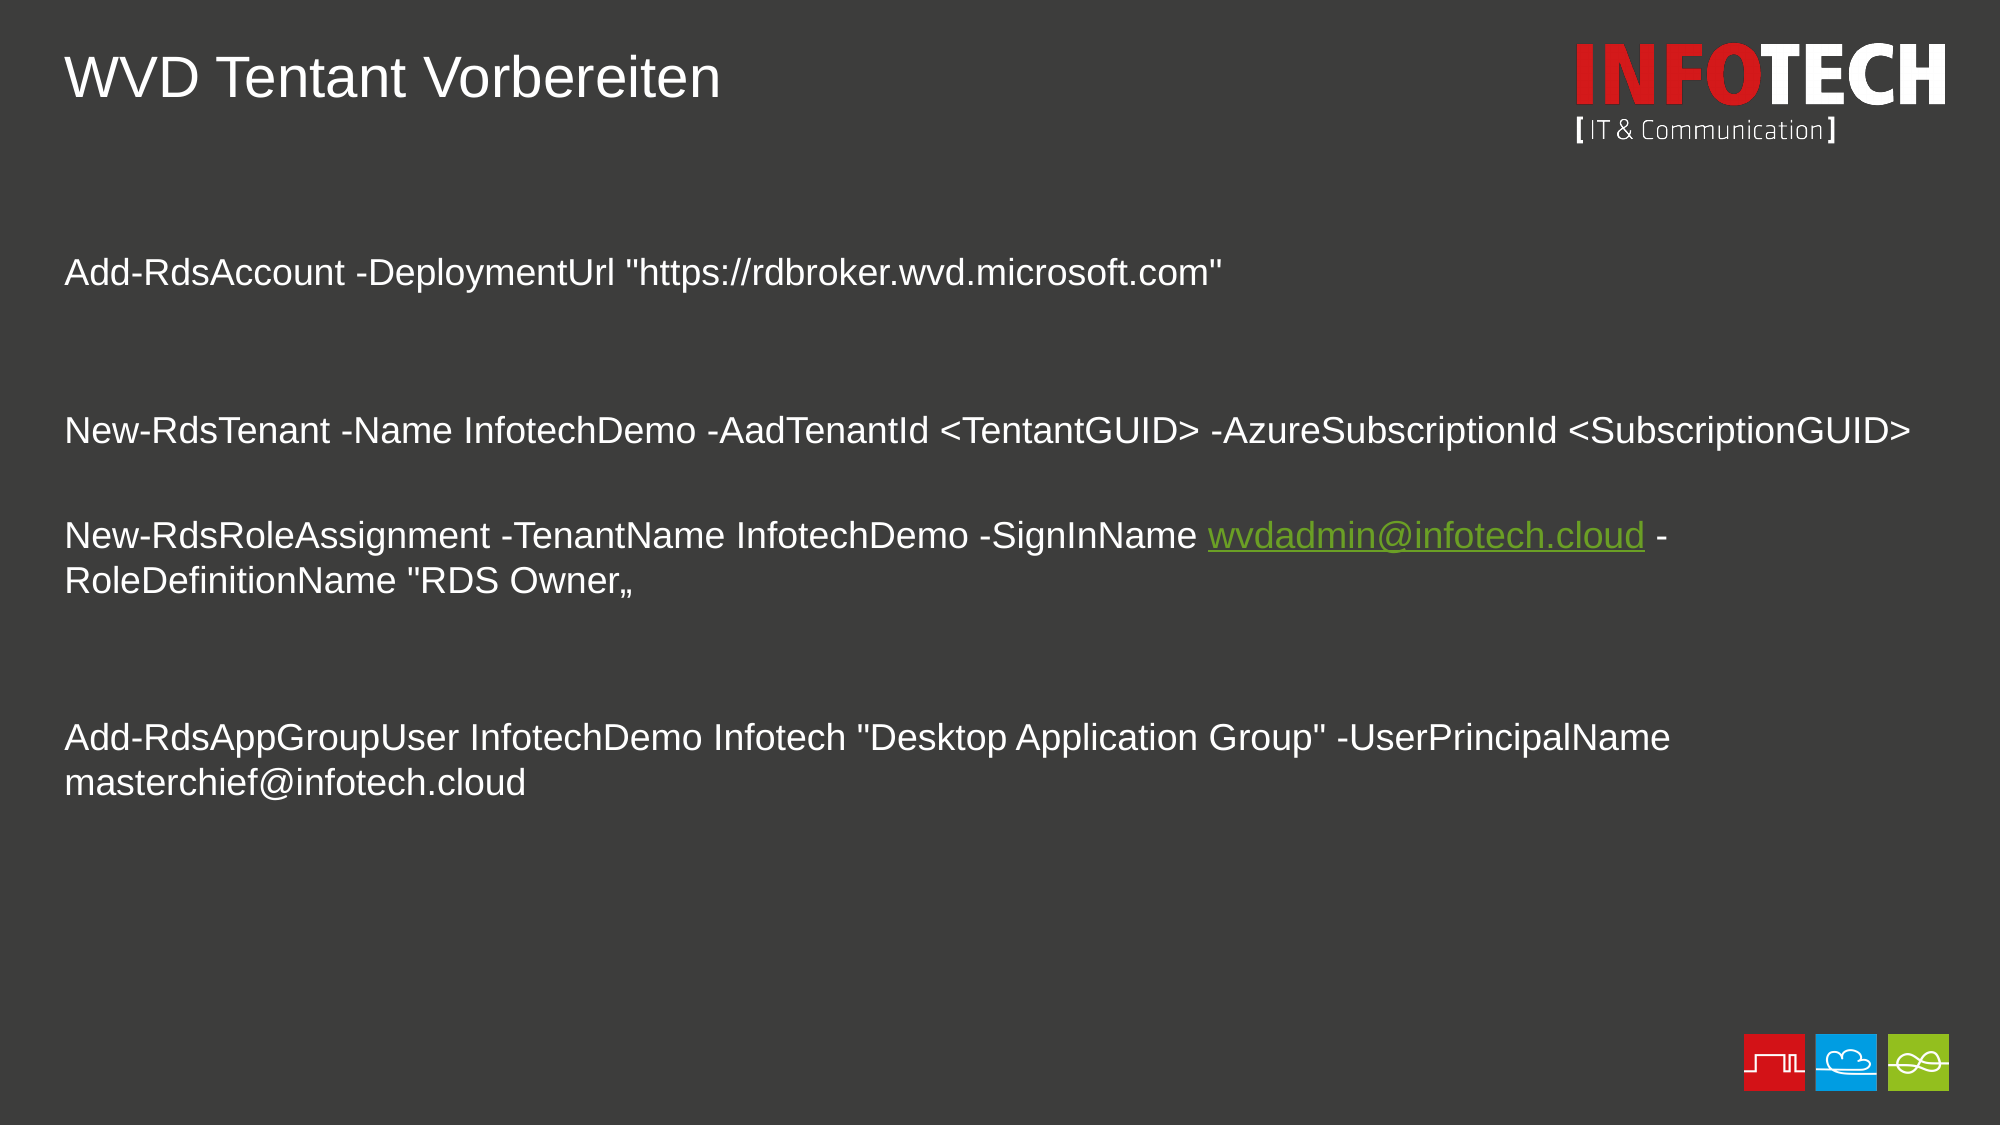

WVD Tentant Vorbereiten
Add-RdsAccount -DeploymentUrl "https://rdbroker.wvd.microsoft.com"

New-RdsTenant -Name InfotechDemo -AadTenantId <TentantGUID> -AzureSubscriptionId <SubscriptionGUID>

New-RdsRoleAssignment -TenantName InfotechDemo -SignInName wvdadmin@infotech.cloud -RoleDefinitionName "RDS Owner„

Add-RdsAppGroupUser InfotechDemo Infotech "Desktop Application Group" -UserPrincipalName masterchief@infotech.cloud